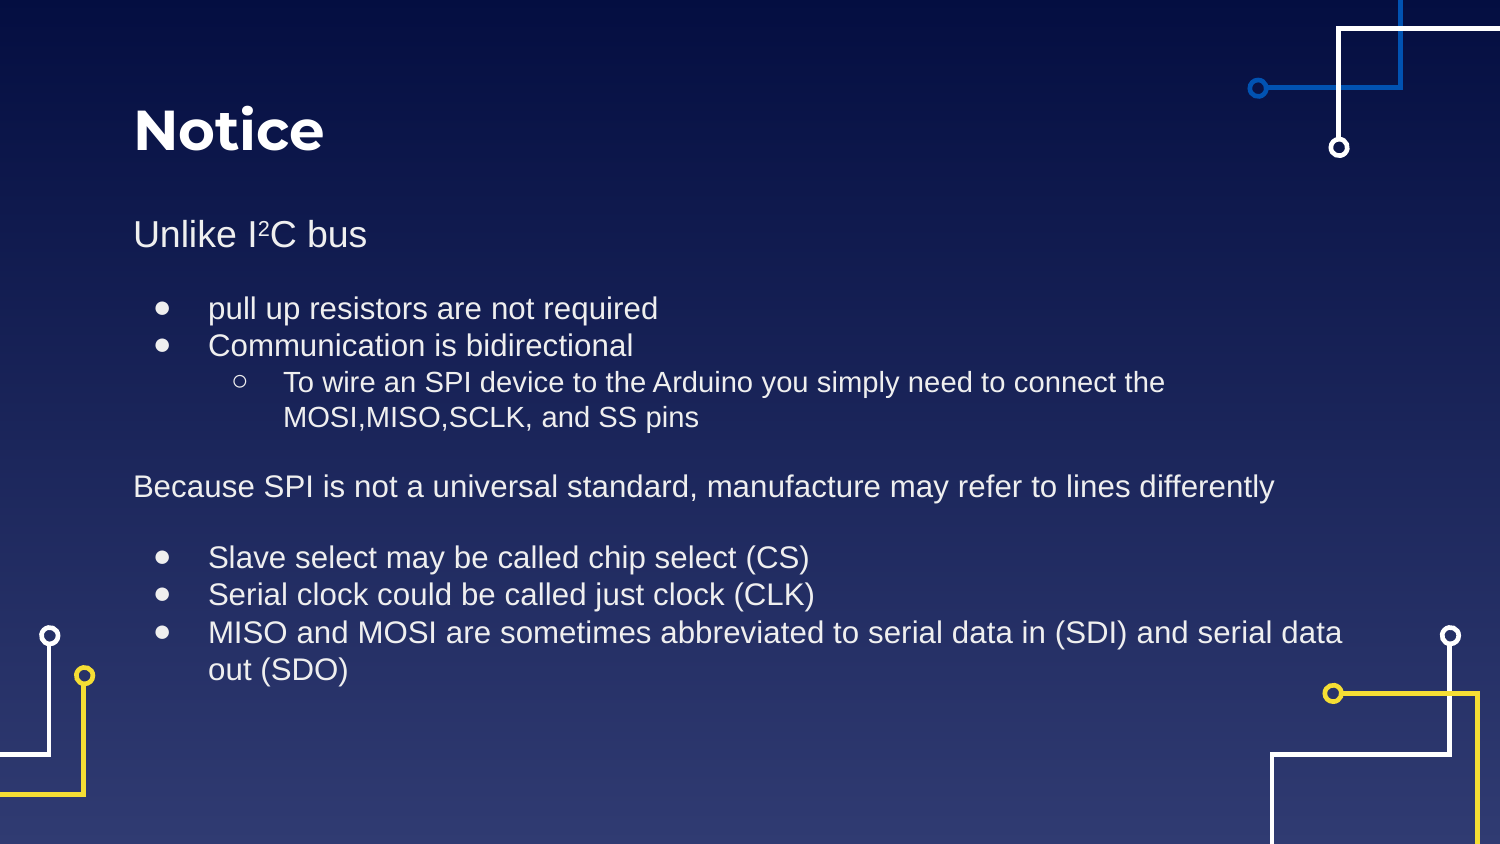

# Notice
Unlike I2C bus
pull up resistors are not required
Communication is bidirectional
To wire an SPI device to the Arduino you simply need to connect the MOSI,MISO,SCLK, and SS pins
Because SPI is not a universal standard, manufacture may refer to lines differently
Slave select may be called chip select (CS)
Serial clock could be called just clock (CLK)
MISO and MOSI are sometimes abbreviated to serial data in (SDI) and serial data out (SDO)